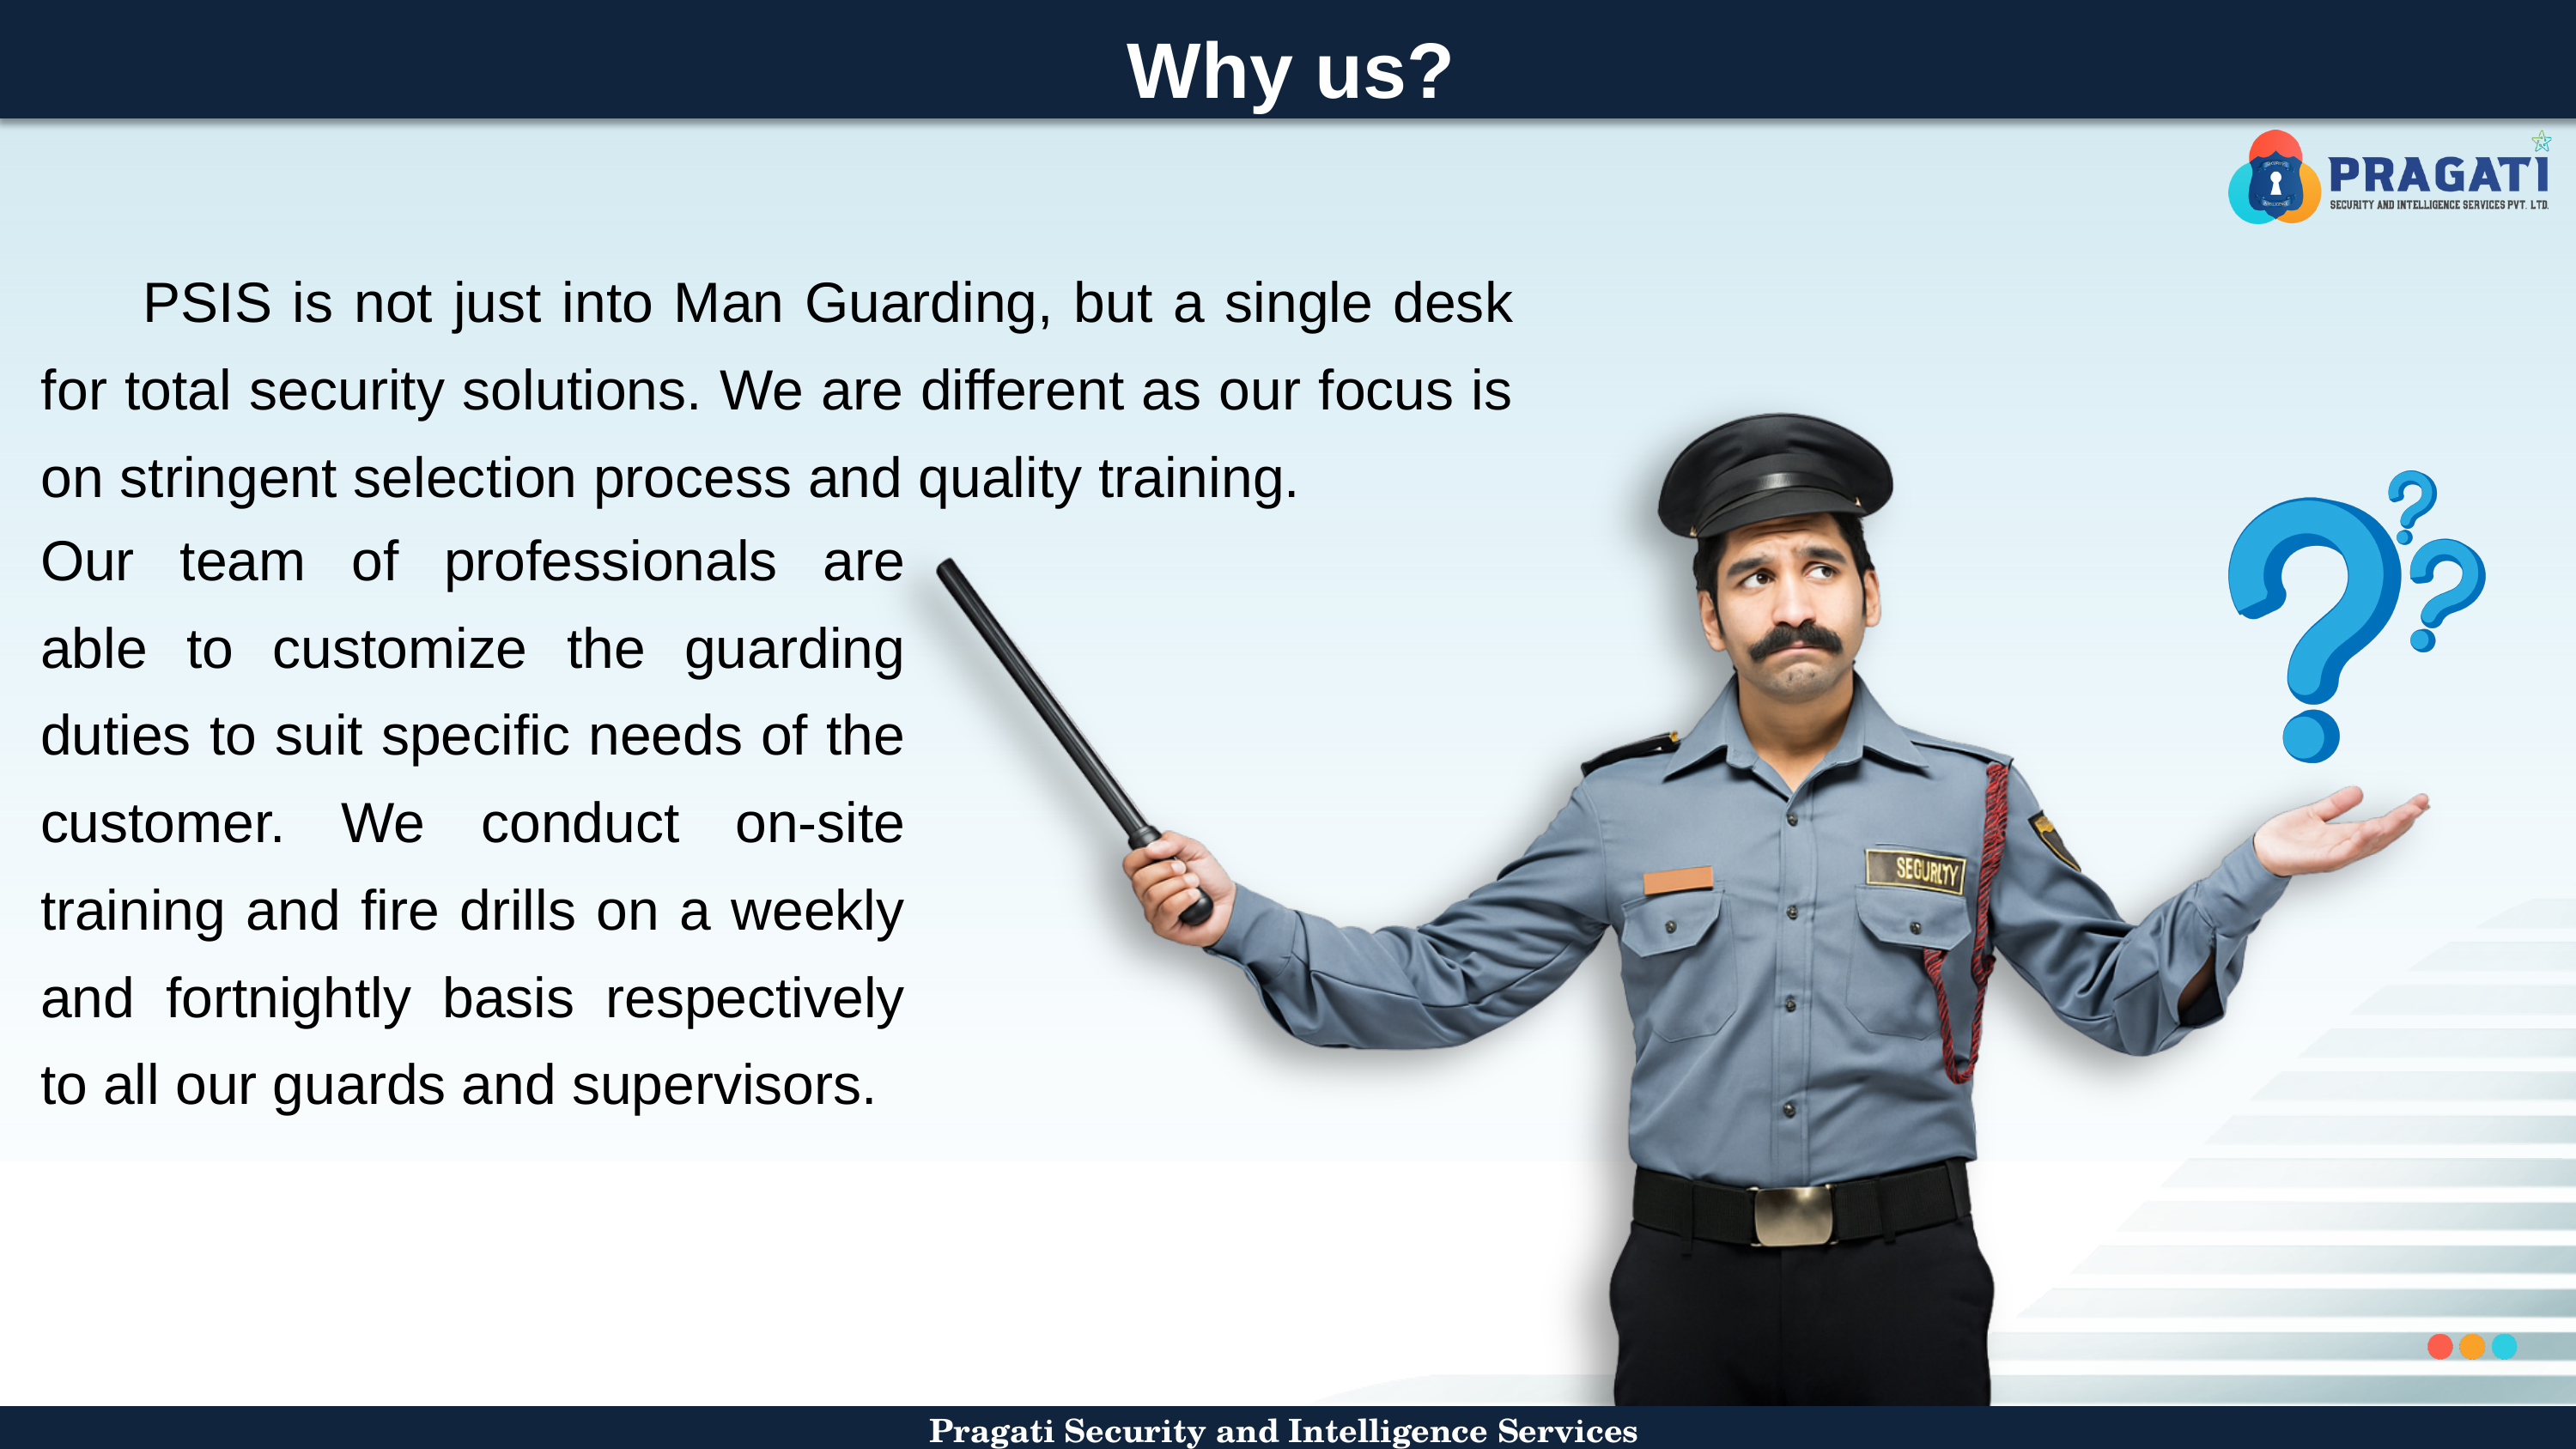

Why us?

     PSIS is not just into Man Guarding, but a single desk for total security solutions. We are different as our focus is on stringent selection process and quality training.

Our team of professionals are able to customize the guarding duties to suit specific needs of the customer. We conduct on-site training and fire drills on a weekly and fortnightly basis respectively to all our guards and supervisors.

Pragati Security and Intelligence Services